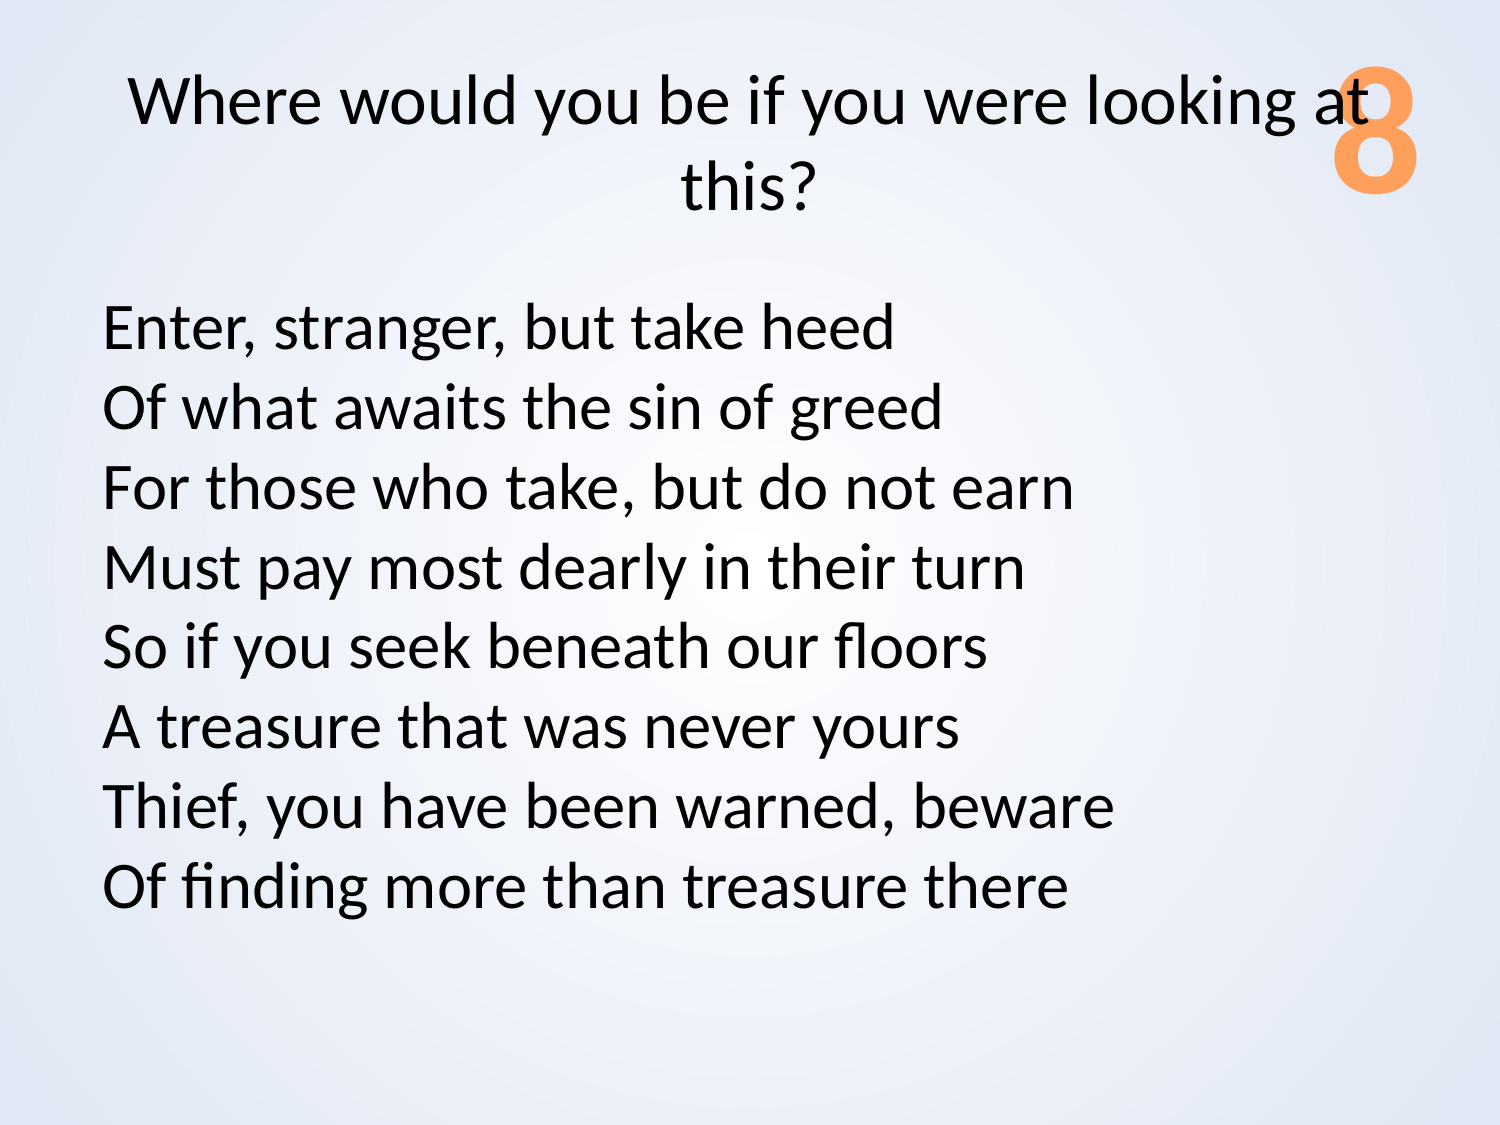

# Where would you be if you were looking at this?
8
Enter, stranger, but take heed
Of what awaits the sin of greed
For those who take, but do not earn
Must pay most dearly in their turn
So if you seek beneath our floors
A treasure that was never yours
Thief, you have been warned, beware
Of finding more than treasure there